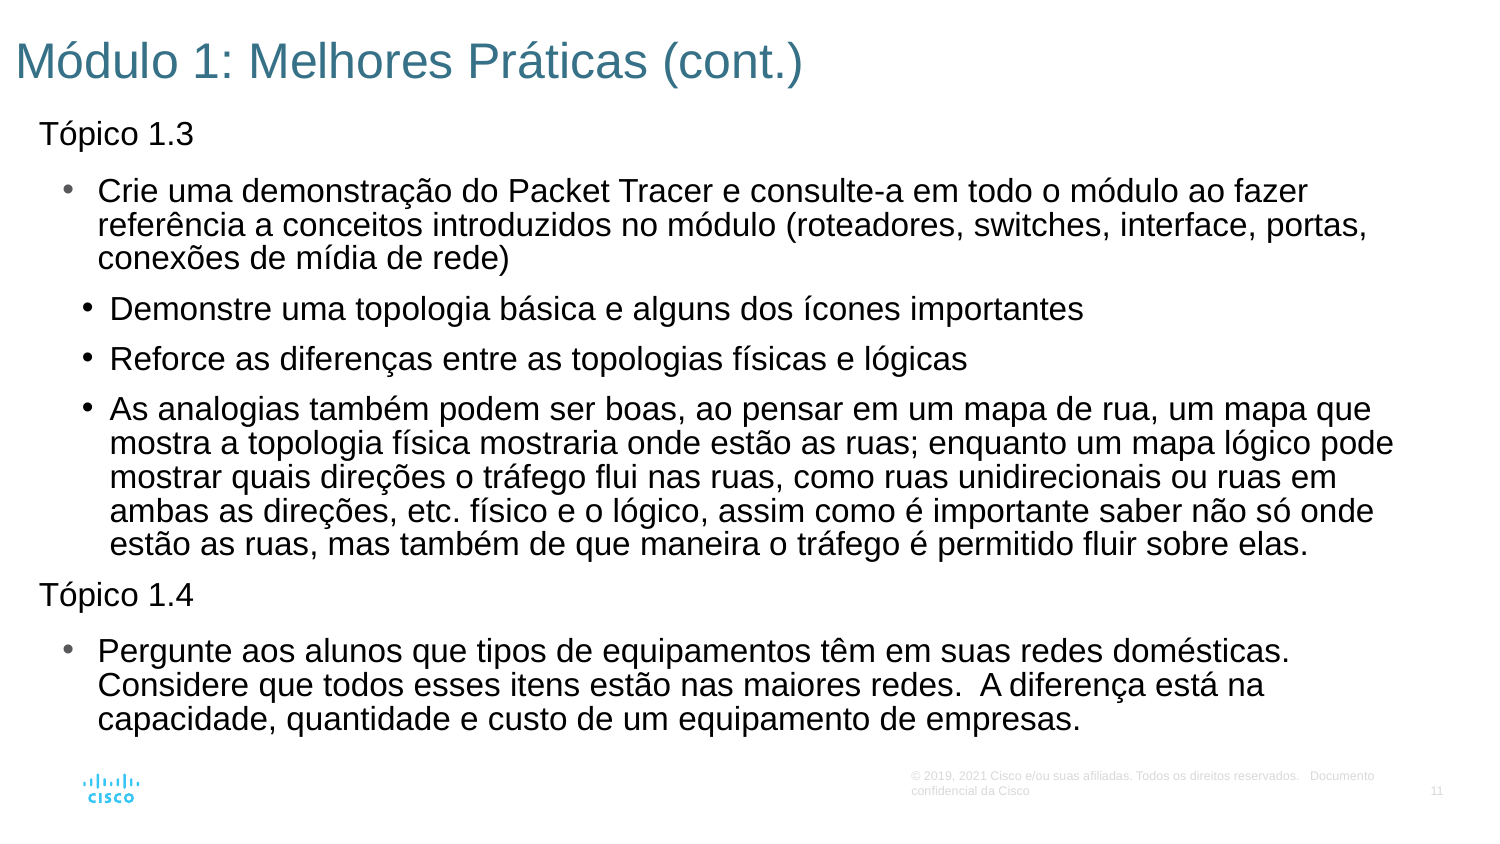

# Módulo 1: Melhores Práticas (cont.)
Tópico 1.3
Crie uma demonstração do Packet Tracer e consulte-a em todo o módulo ao fazer referência a conceitos introduzidos no módulo (roteadores, switches, interface, portas, conexões de mídia de rede)
Demonstre uma topologia básica e alguns dos ícones importantes
Reforce as diferenças entre as topologias físicas e lógicas
As analogias também podem ser boas, ao pensar em um mapa de rua, um mapa que mostra a topologia física mostraria onde estão as ruas; enquanto um mapa lógico pode mostrar quais direções o tráfego flui nas ruas, como ruas unidirecionais ou ruas em ambas as direções, etc. físico e o lógico, assim como é importante saber não só onde estão as ruas, mas também de que maneira o tráfego é permitido fluir sobre elas.
Tópico 1.4
Pergunte aos alunos que tipos de equipamentos têm em suas redes domésticas. Considere que todos esses itens estão nas maiores redes.  A diferença está na capacidade, quantidade e custo de um equipamento de empresas.